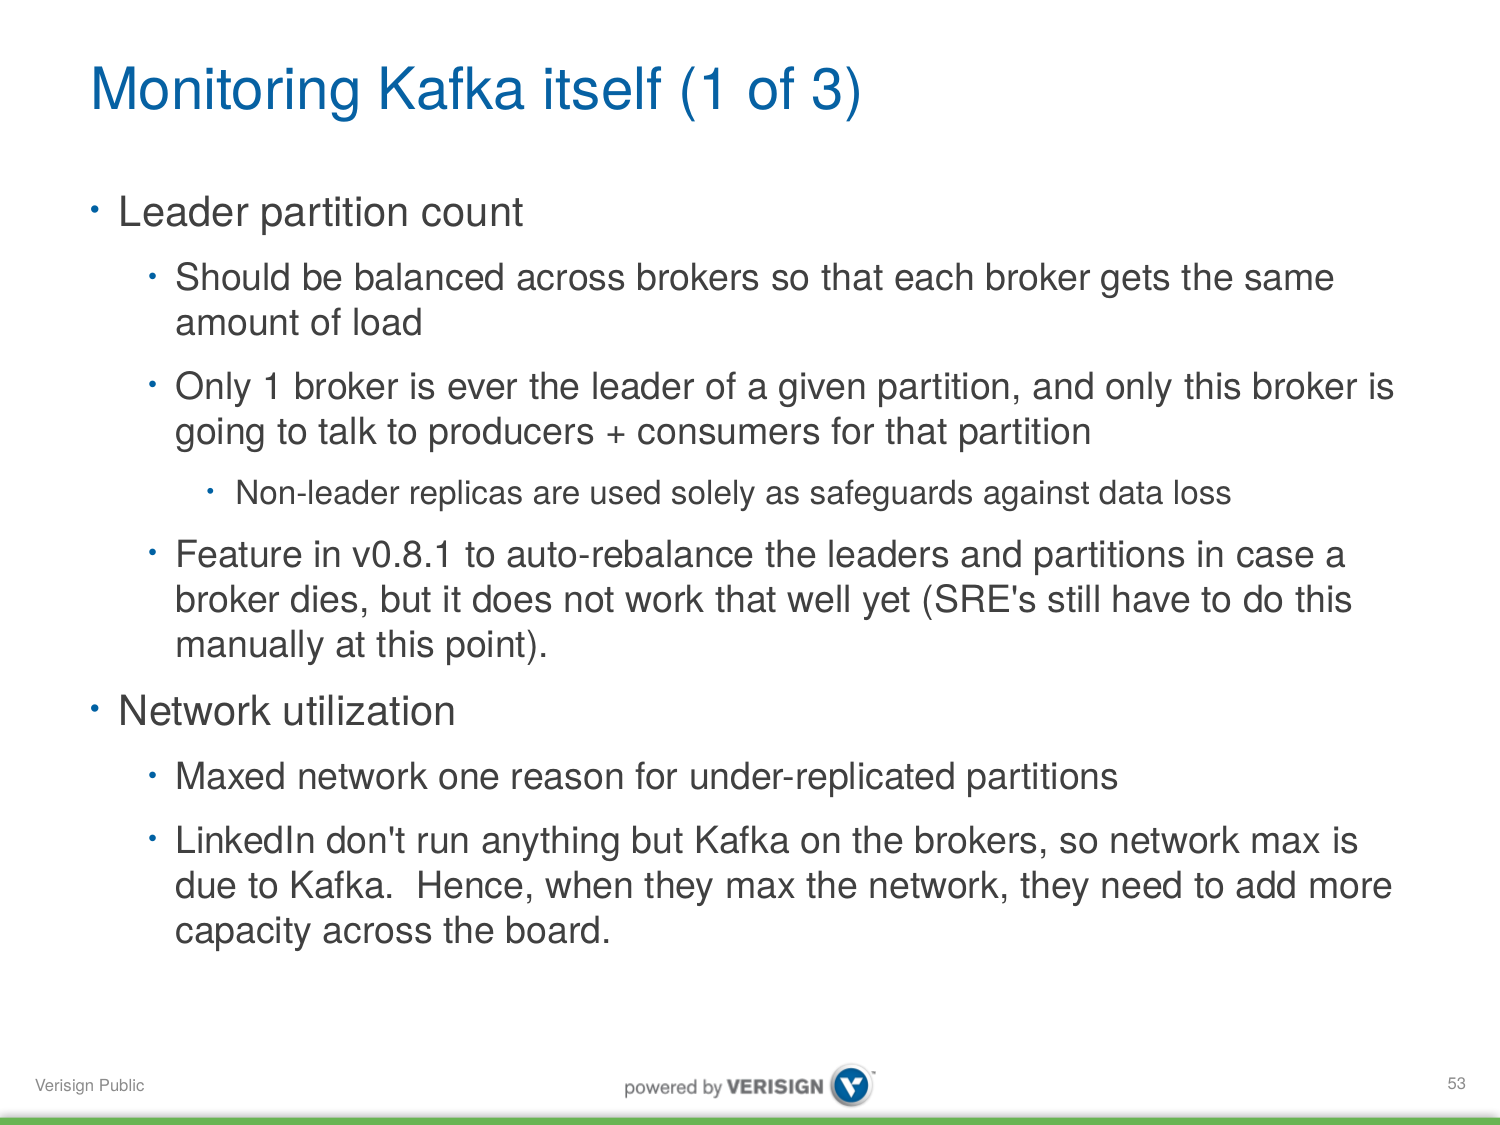

# Monitoring Kafka itself (1 of 3)
Leader partition count
Should be balanced across brokers so that each broker gets the same amount of load
Only 1 broker is ever the leader of a given partition, and only this broker is going to talk to producers + consumers for that partition
Non-leader replicas are used solely as safeguards against data loss
Feature in v0.8.1 to auto-rebalance the leaders and partitions in case a broker dies, but it does not work that well yet (SRE's still have to do this manually at this point).
Network utilization
Maxed network one reason for under-replicated partitions
LinkedIn don't run anything but Kafka on the brokers, so network max is due to Kafka.  Hence, when they max the network, they need to add more capacity across the board.
53